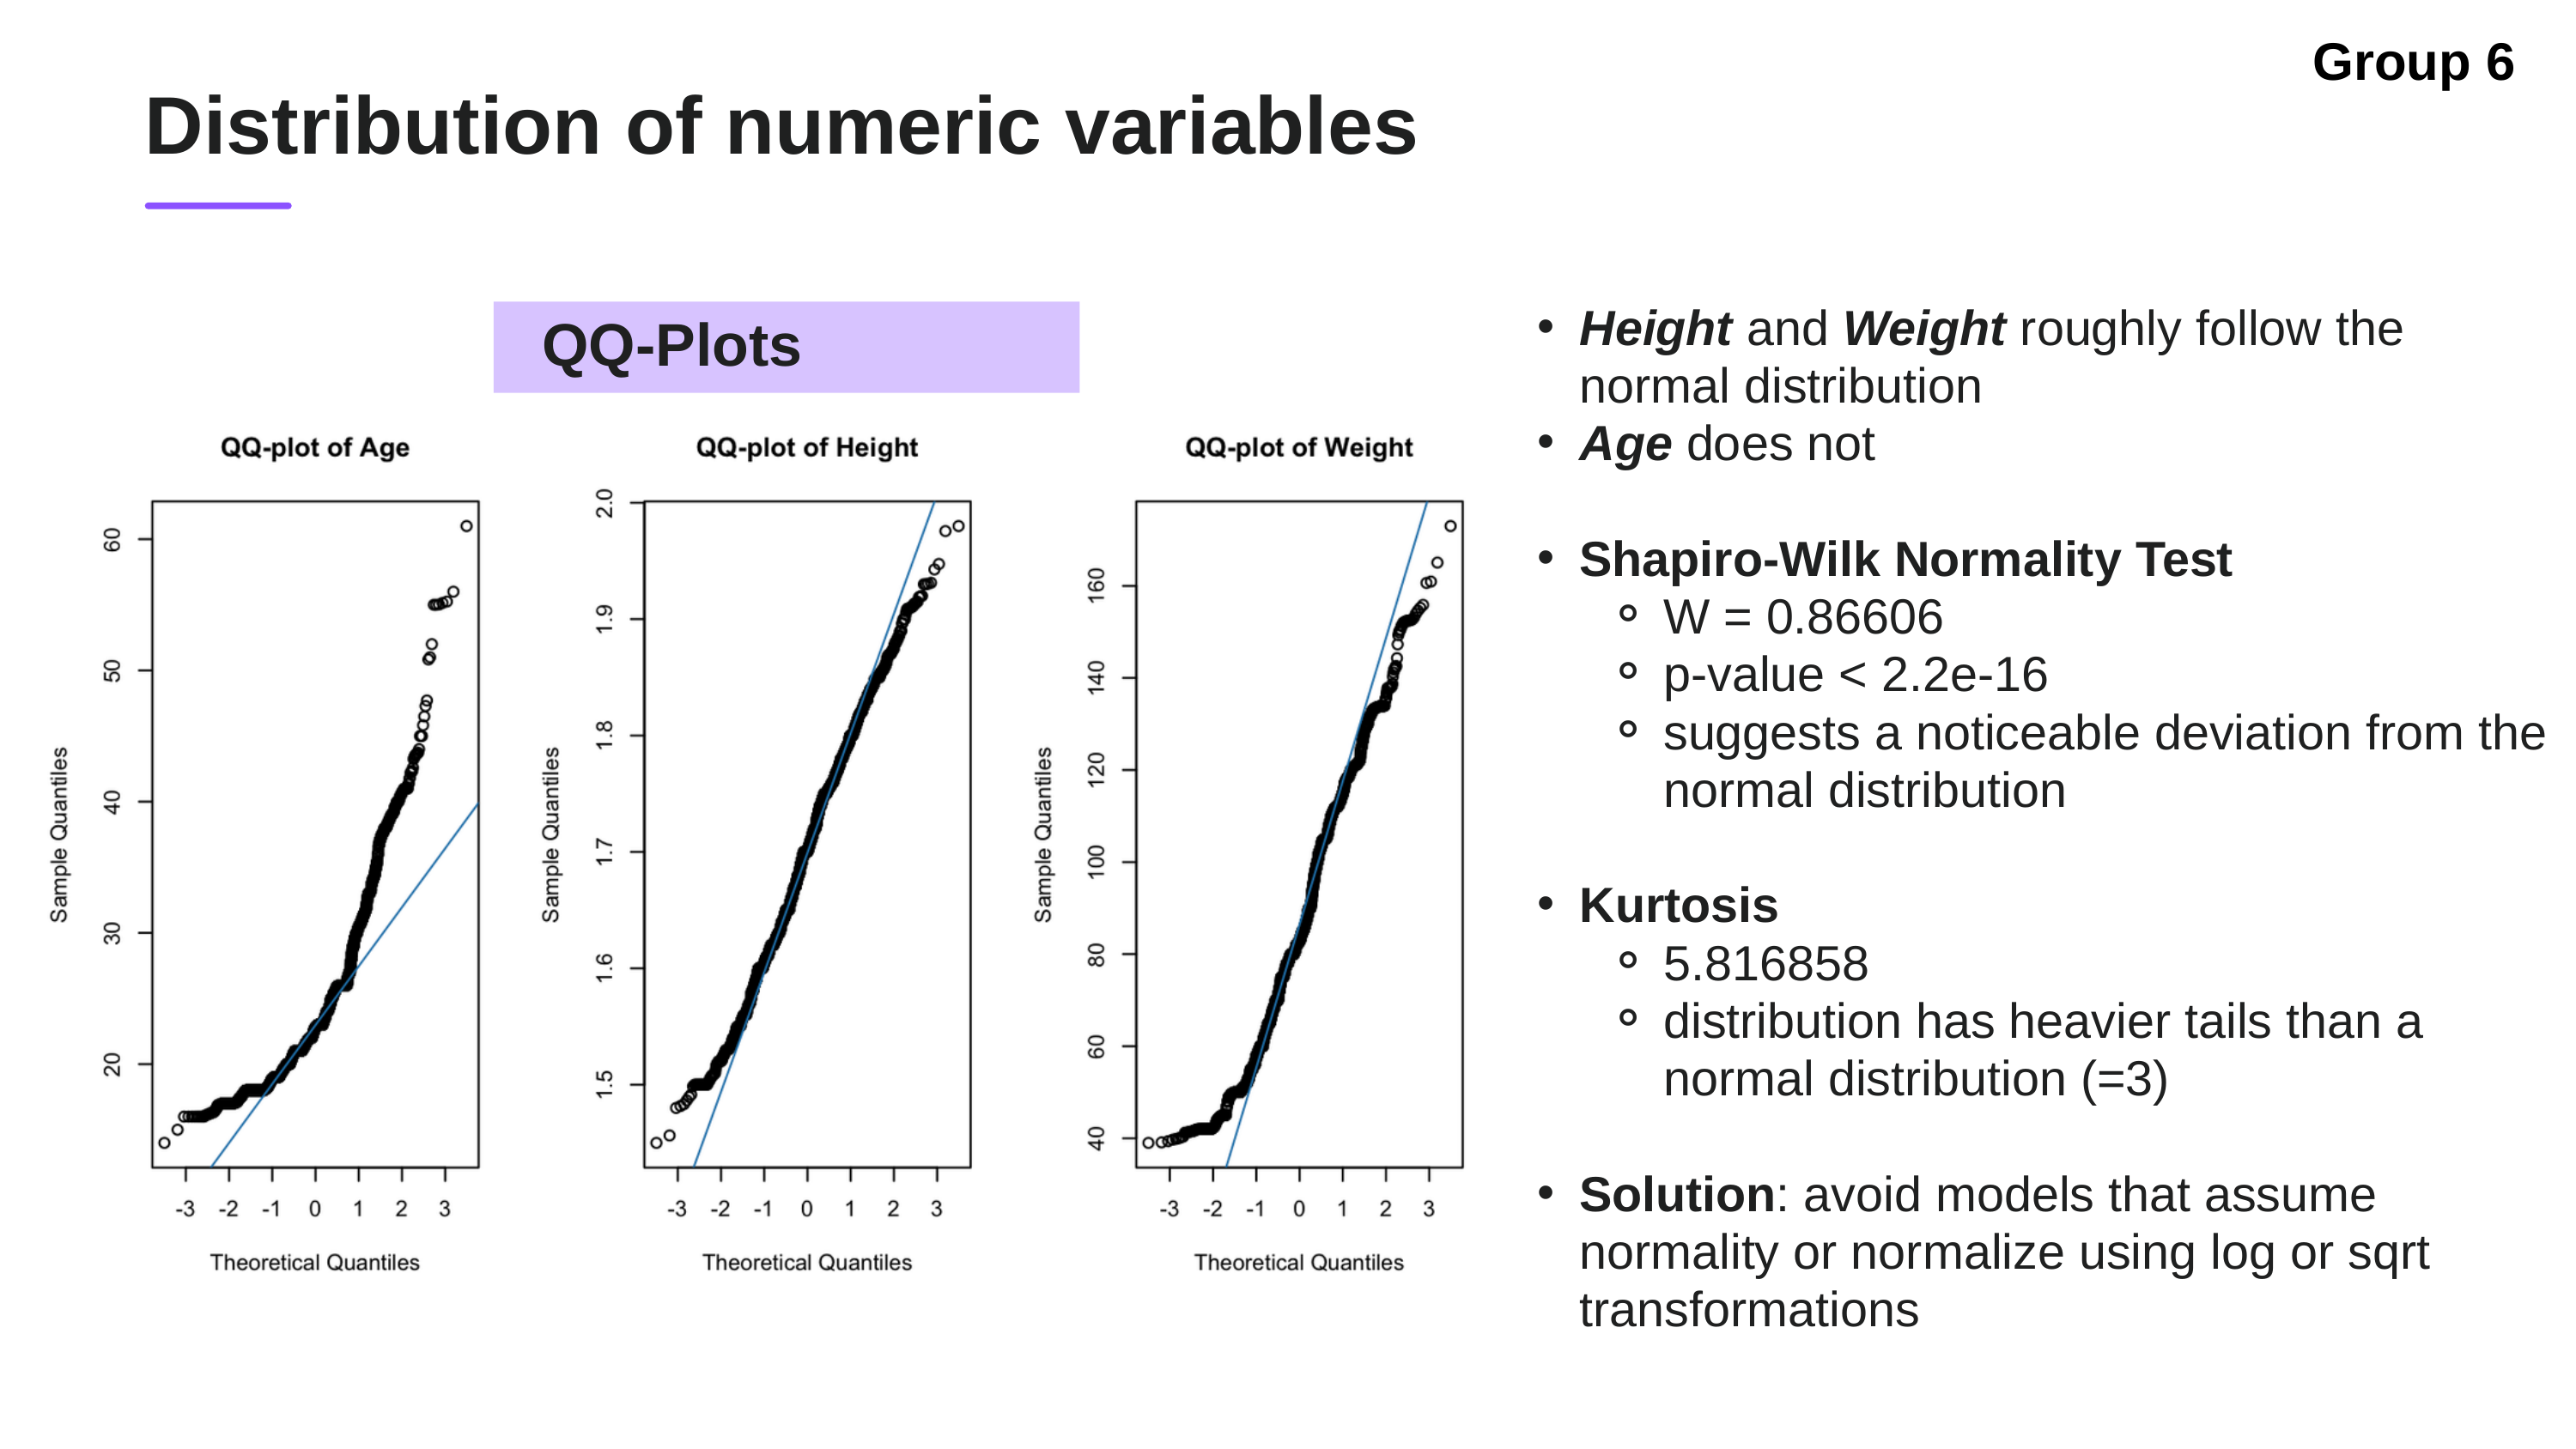

Group 6
Distribution of numeric variables

Height and Weight roughly follow the normal distribution
Age does not

Shapiro-Wilk Normality Test
W = 0.86606
p-value < 2.2e-16
suggests a noticeable deviation from the normal distribution

Kurtosis
5.816858
distribution has heavier tails than a normal distribution (=3)

Solution: avoid models that assume normality or normalize using log or sqrt transformations

QQ-Plots